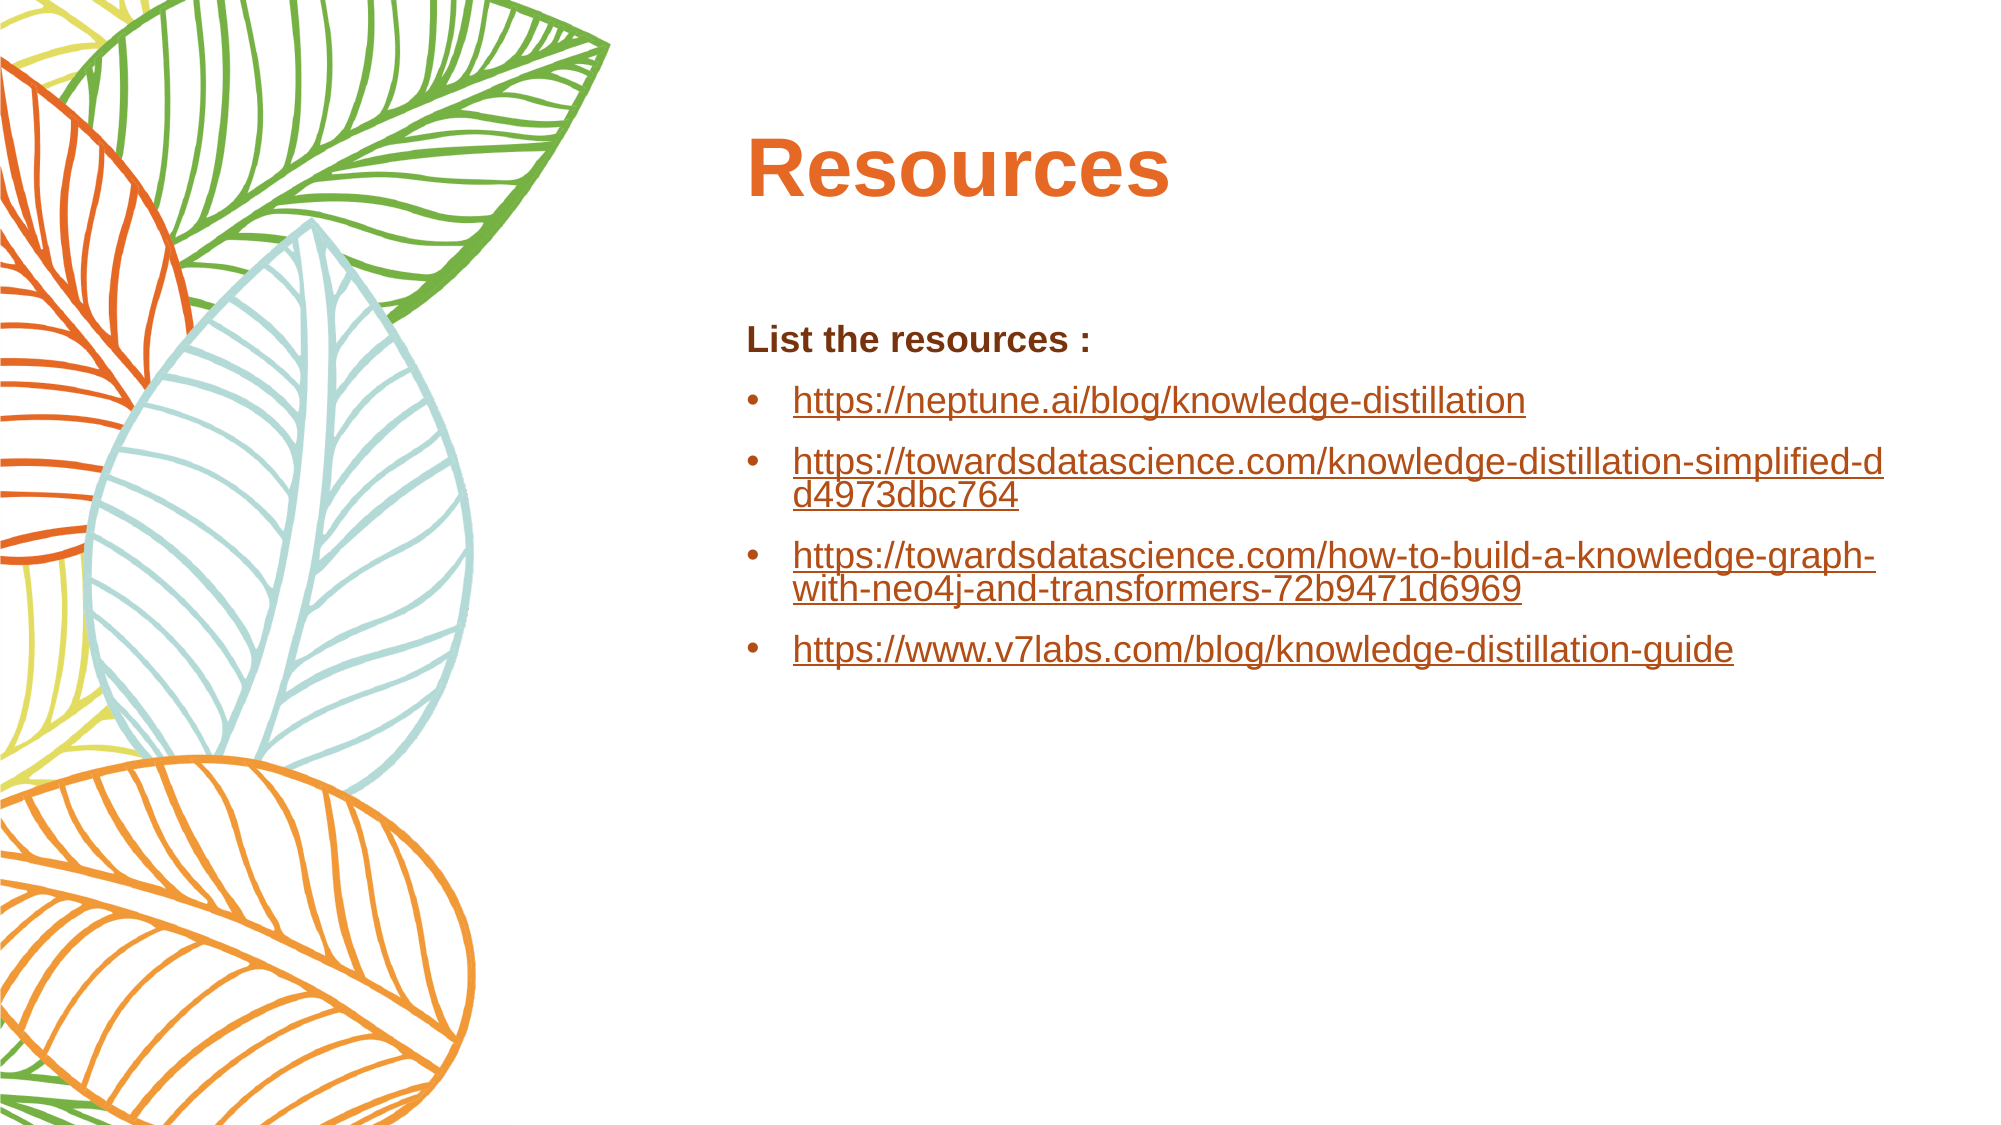

# Resources
List the resources :
https://neptune.ai/blog/knowledge-distillation
https://towardsdatascience.com/knowledge-distillation-simplified-dd4973dbc764
https://towardsdatascience.com/how-to-build-a-knowledge-graph-with-neo4j-and-transformers-72b9471d6969
https://www.v7labs.com/blog/knowledge-distillation-guide